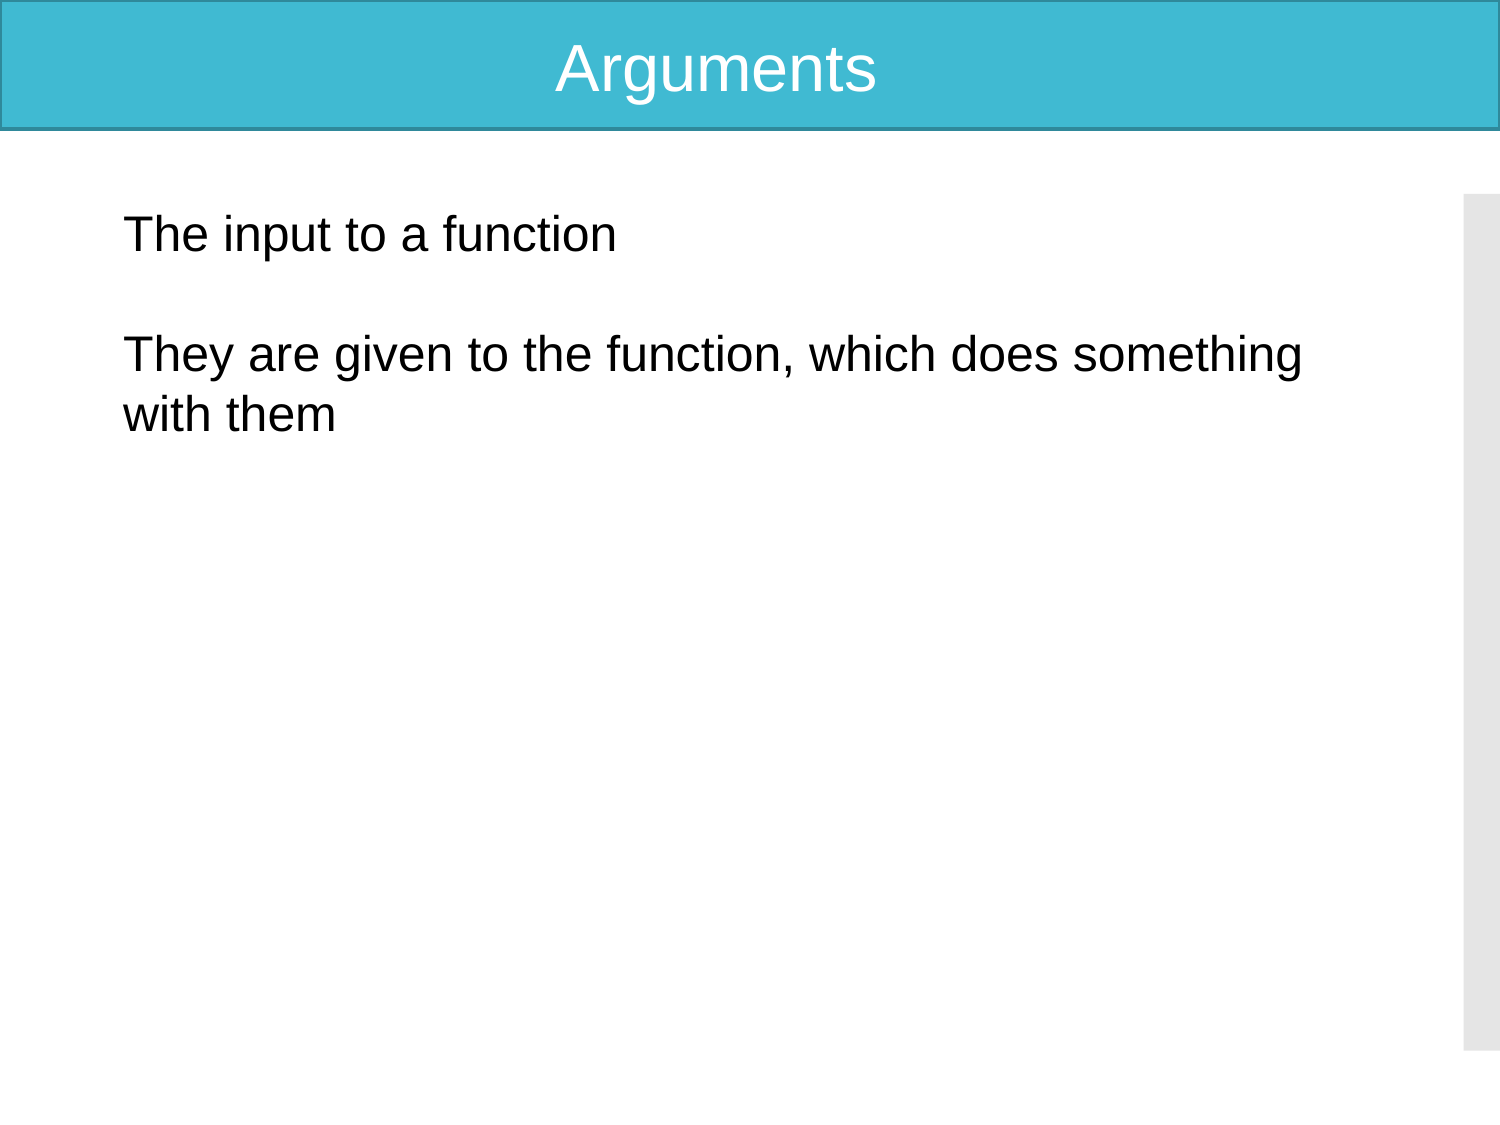

Arguments
The input to a function

They are given to the function, which does something with them